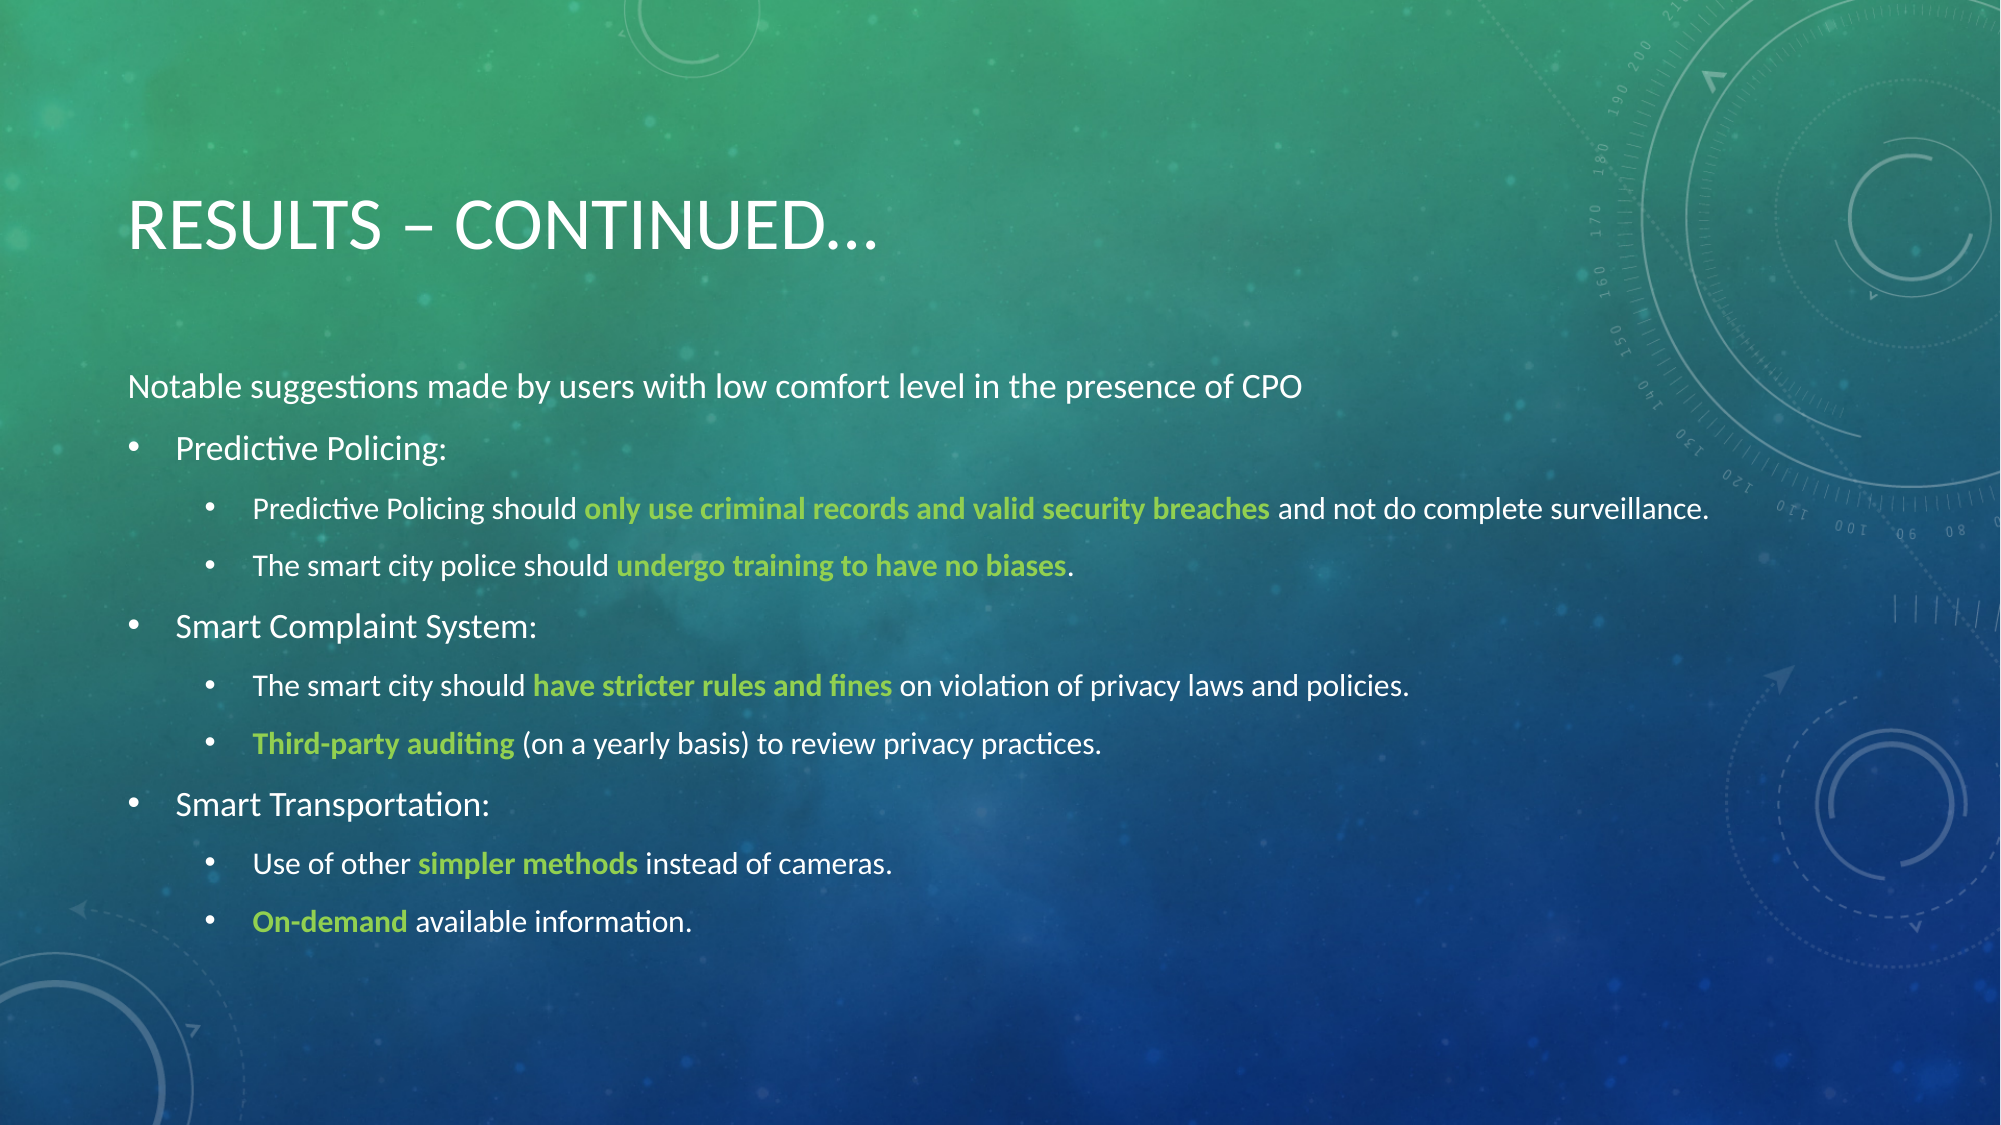

# Results – continued…
Notable suggestions made by users with low comfort level in the presence of CPO
Predictive Policing:
Predictive Policing should only use criminal records and valid security breaches and not do complete surveillance.
The smart city police should undergo training to have no biases.
Smart Complaint System:
The smart city should have stricter rules and fines on violation of privacy laws and policies.
Third-party auditing (on a yearly basis) to review privacy practices.
Smart Transportation:
Use of other simpler methods instead of cameras.
On-demand available information.